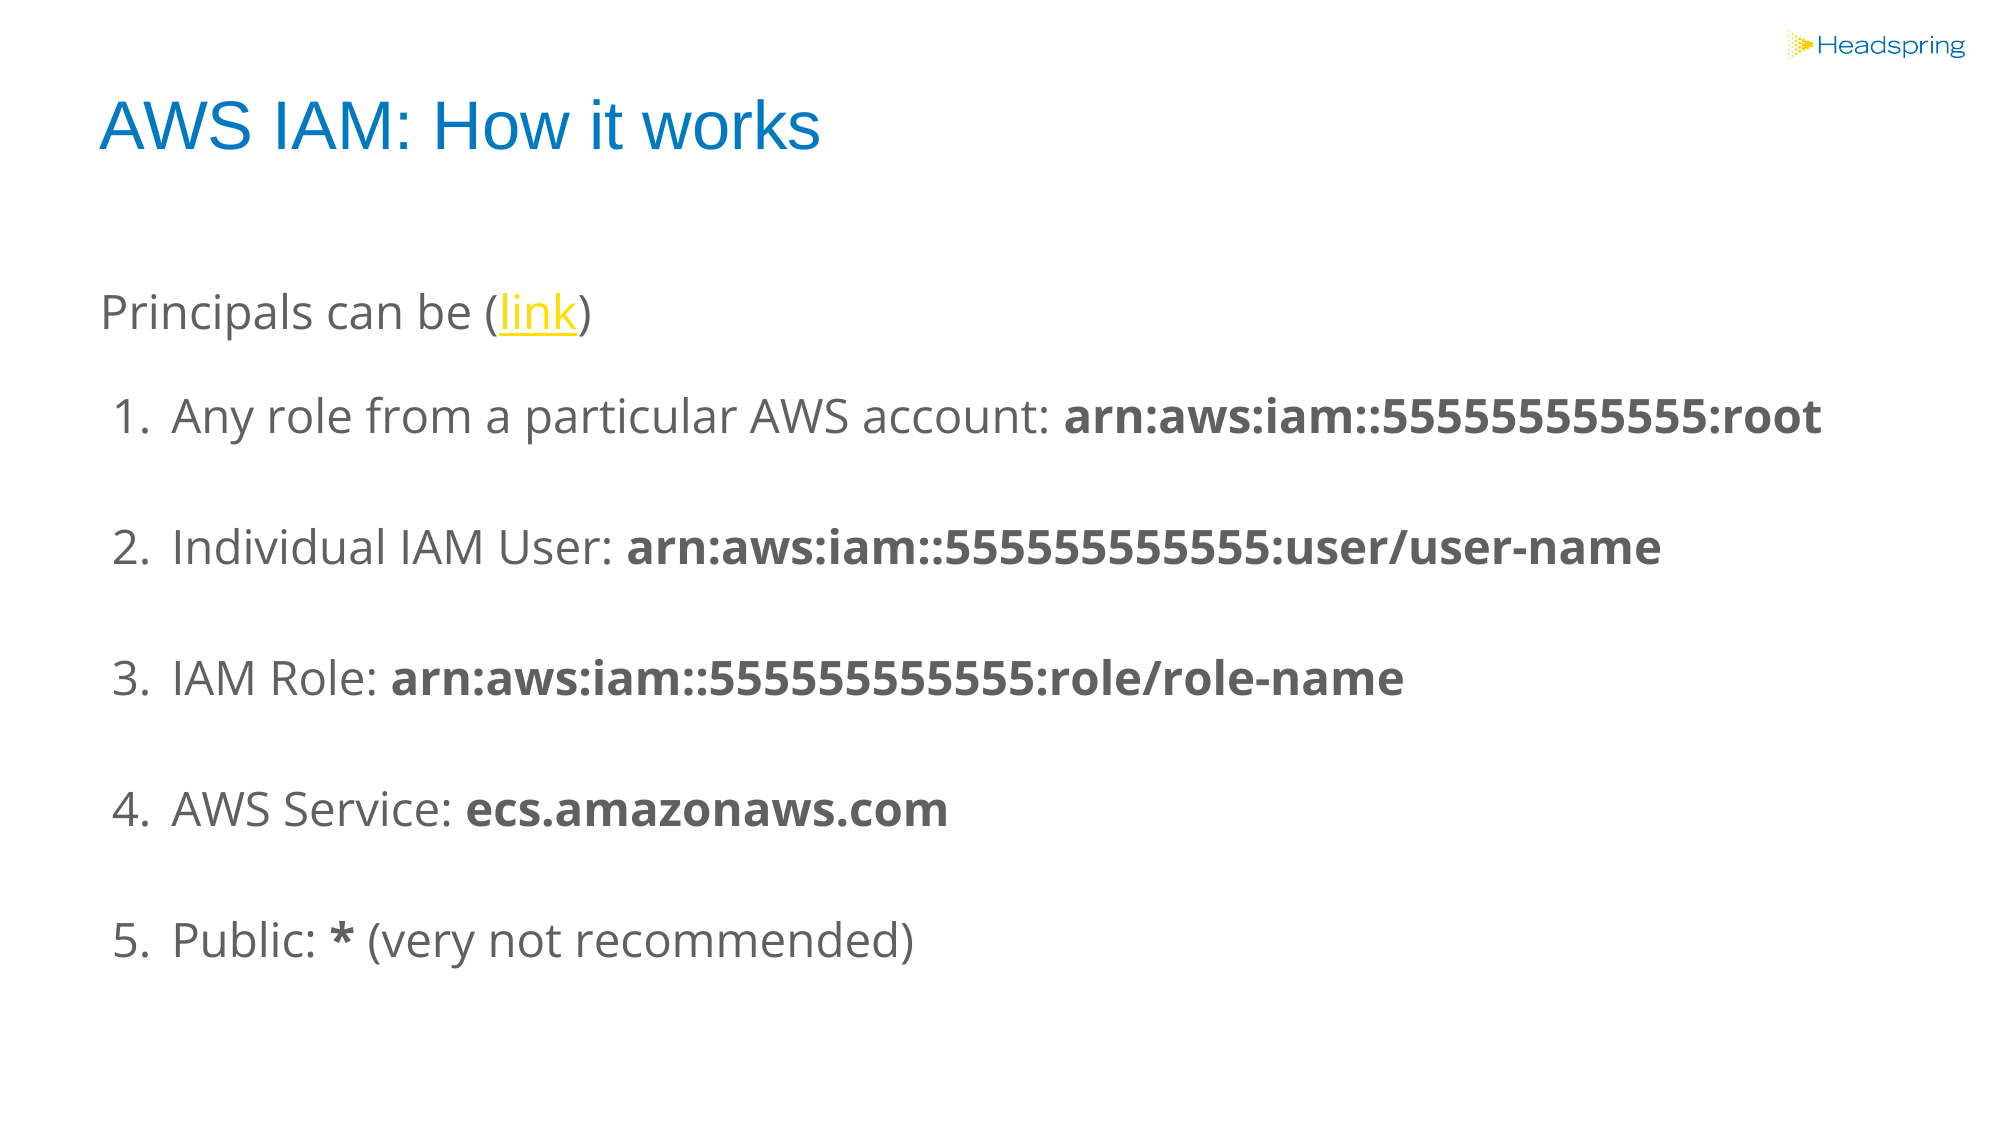

# AWS IAM: How it works
Principals can be (link)
Any role from a particular AWS account: arn:aws:iam::555555555555:root
Individual IAM User: arn:aws:iam::555555555555:user/user-name
IAM Role: arn:aws:iam::555555555555:role/role-name
AWS Service: ecs.amazonaws.com
Public: * (very not recommended)